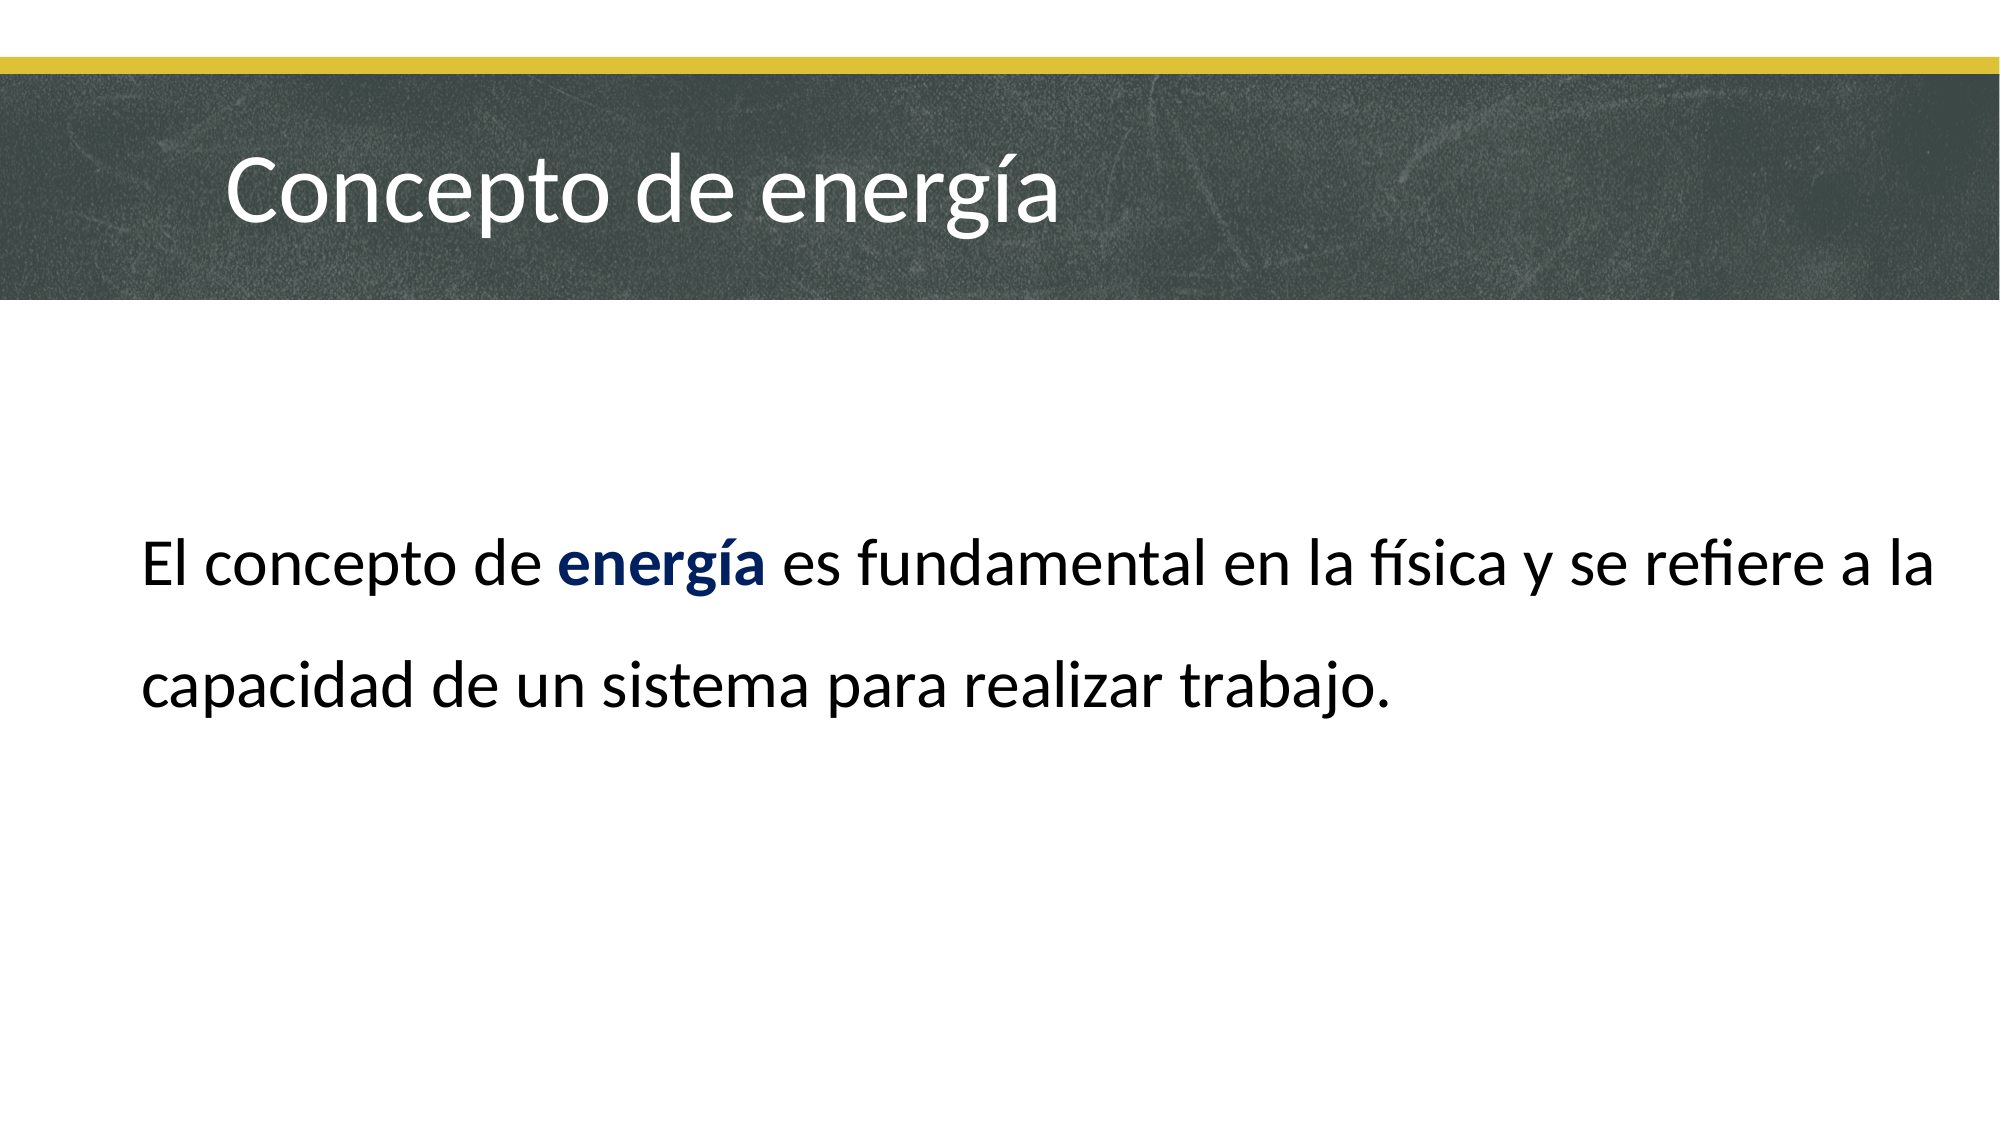

# Concepto de energía
El concepto de energía es fundamental en la física y se refiere a la capacidad de un sistema para realizar trabajo.